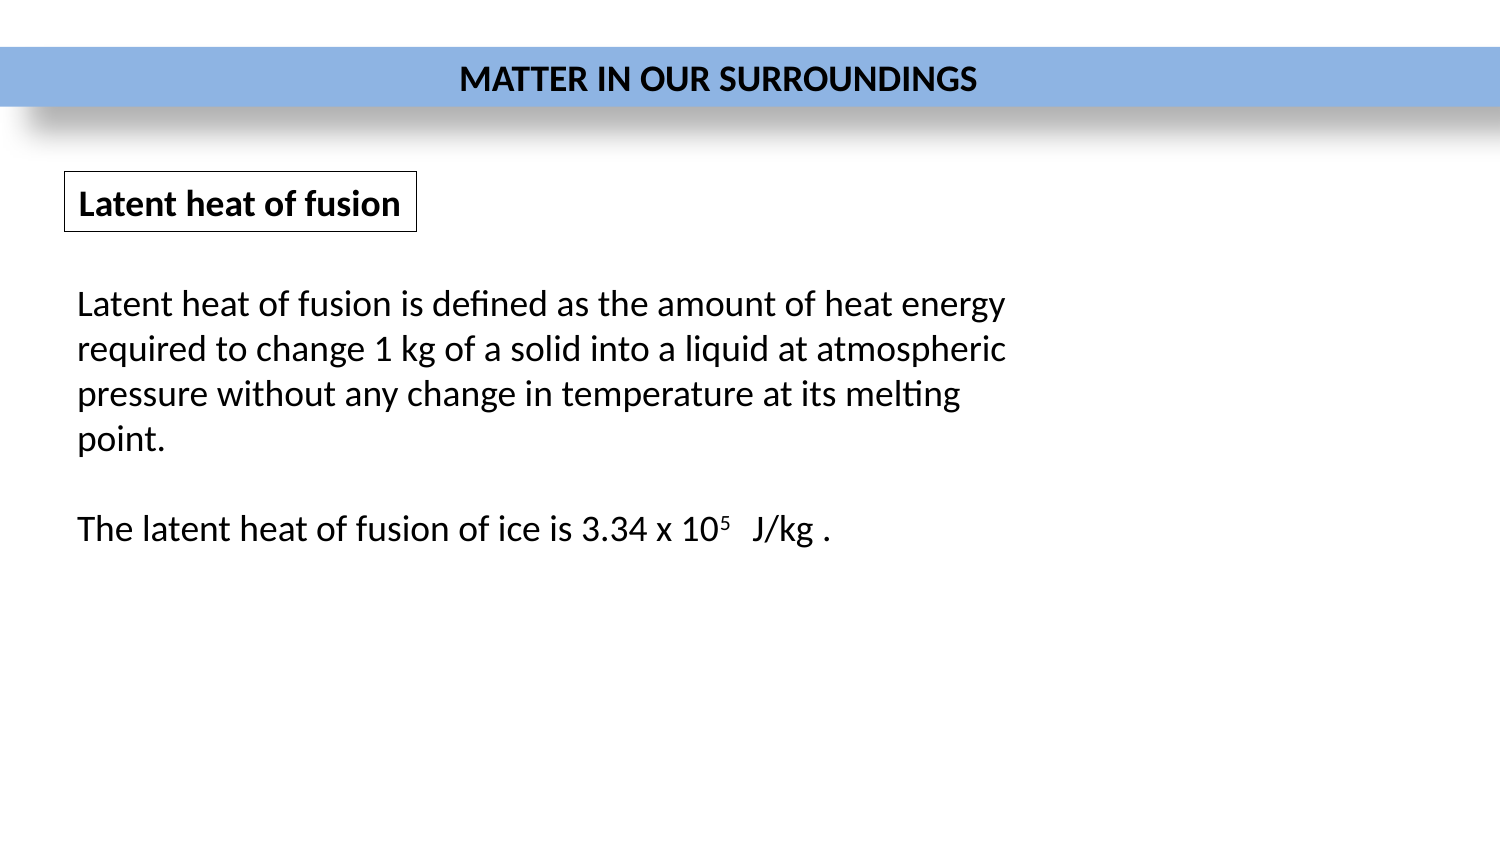

MATTER IN OUR SURROUNDINGS
Latent heat of fusion
Latent heat of fusion is defined as the amount of heat energy required to change 1 kg of a solid into a liquid at atmospheric pressure without any change in temperature at its melting point.

The latent heat of fusion of ice is 3.34 x 105   J/kg .